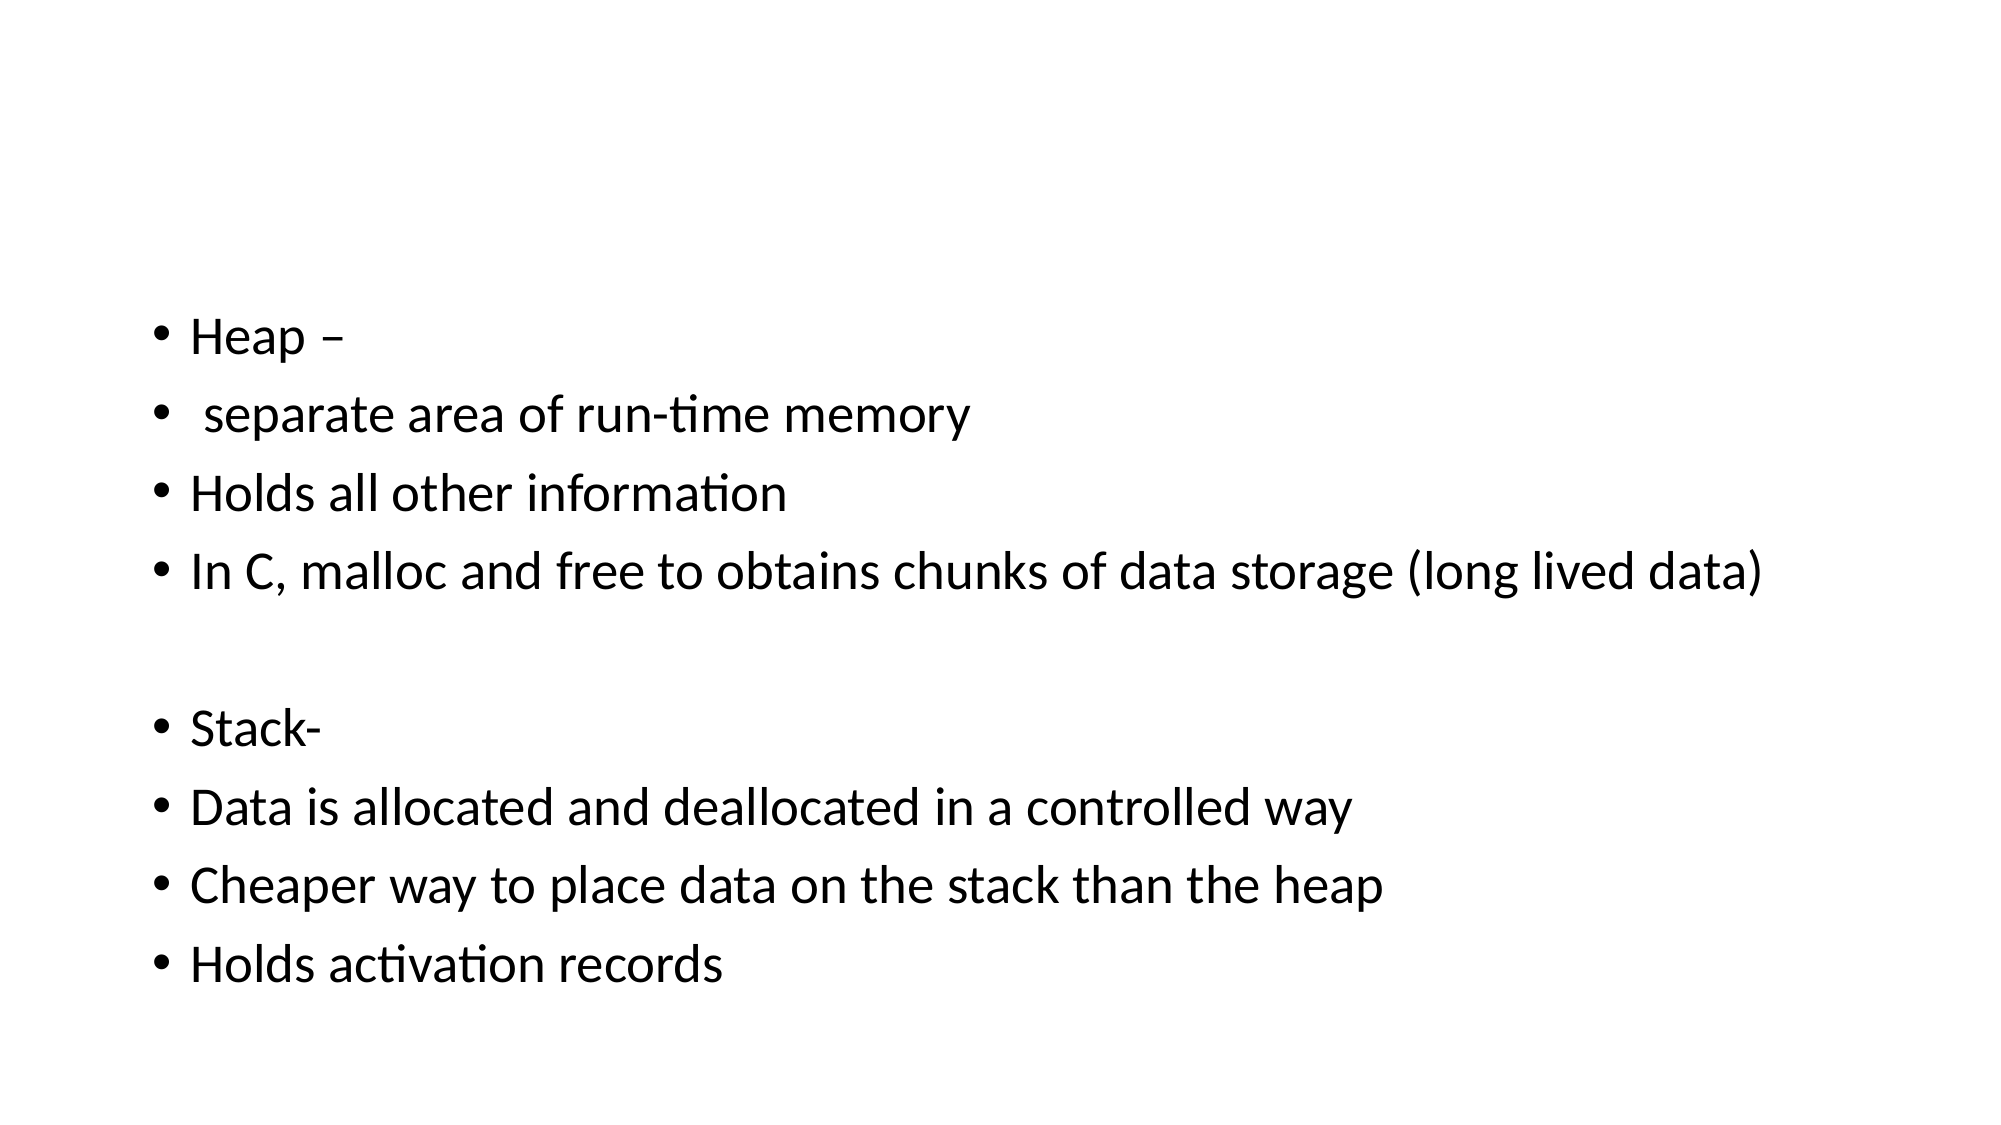

Heap –
 separate area of run-time memory
Holds all other information
In C, malloc and free to obtains chunks of data storage (long lived data)

Stack-
Data is allocated and deallocated in a controlled way
Cheaper way to place data on the stack than the heap
Holds activation records